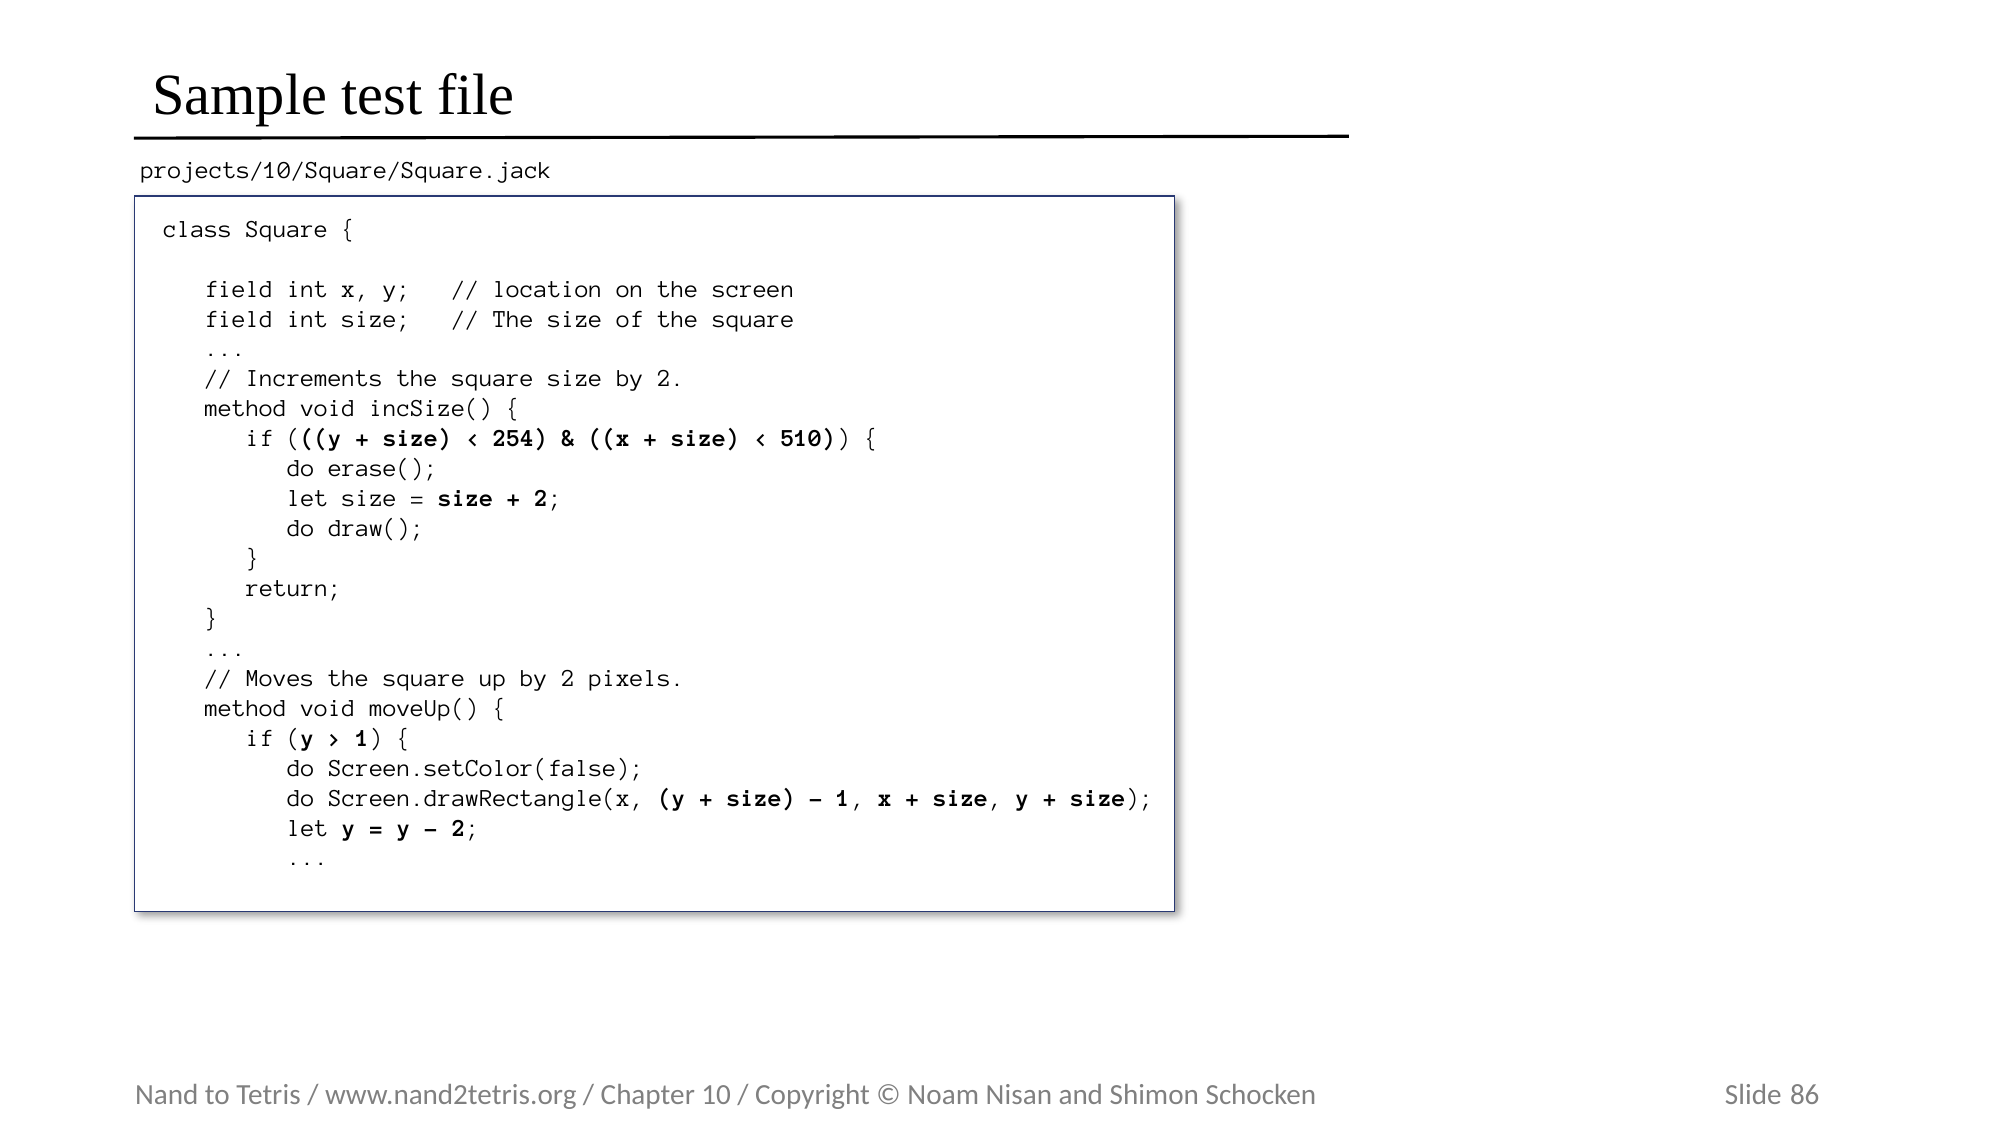

# Sample test file

projects/10/Square/Square.jack
class Square {

   field int x, y;   // location on the screen
   field int size;   // The size of the square
   ...
   // Increments the square size by 2.
   method void incSize() {
      if (((y + size) < 254) & ((x + size) < 510)) {
         do erase();
         let size = size + 2;
         do draw();
      }
      return;
   }
   ...
   // Moves the square up by 2 pixels.
   method void moveUp() {
      if (y > 1) {
         do Screen.setColor(false);
         do Screen.drawRectangle(x, (y + size) - 1, x + size, y + size);
         let y = y - 2;
         ...